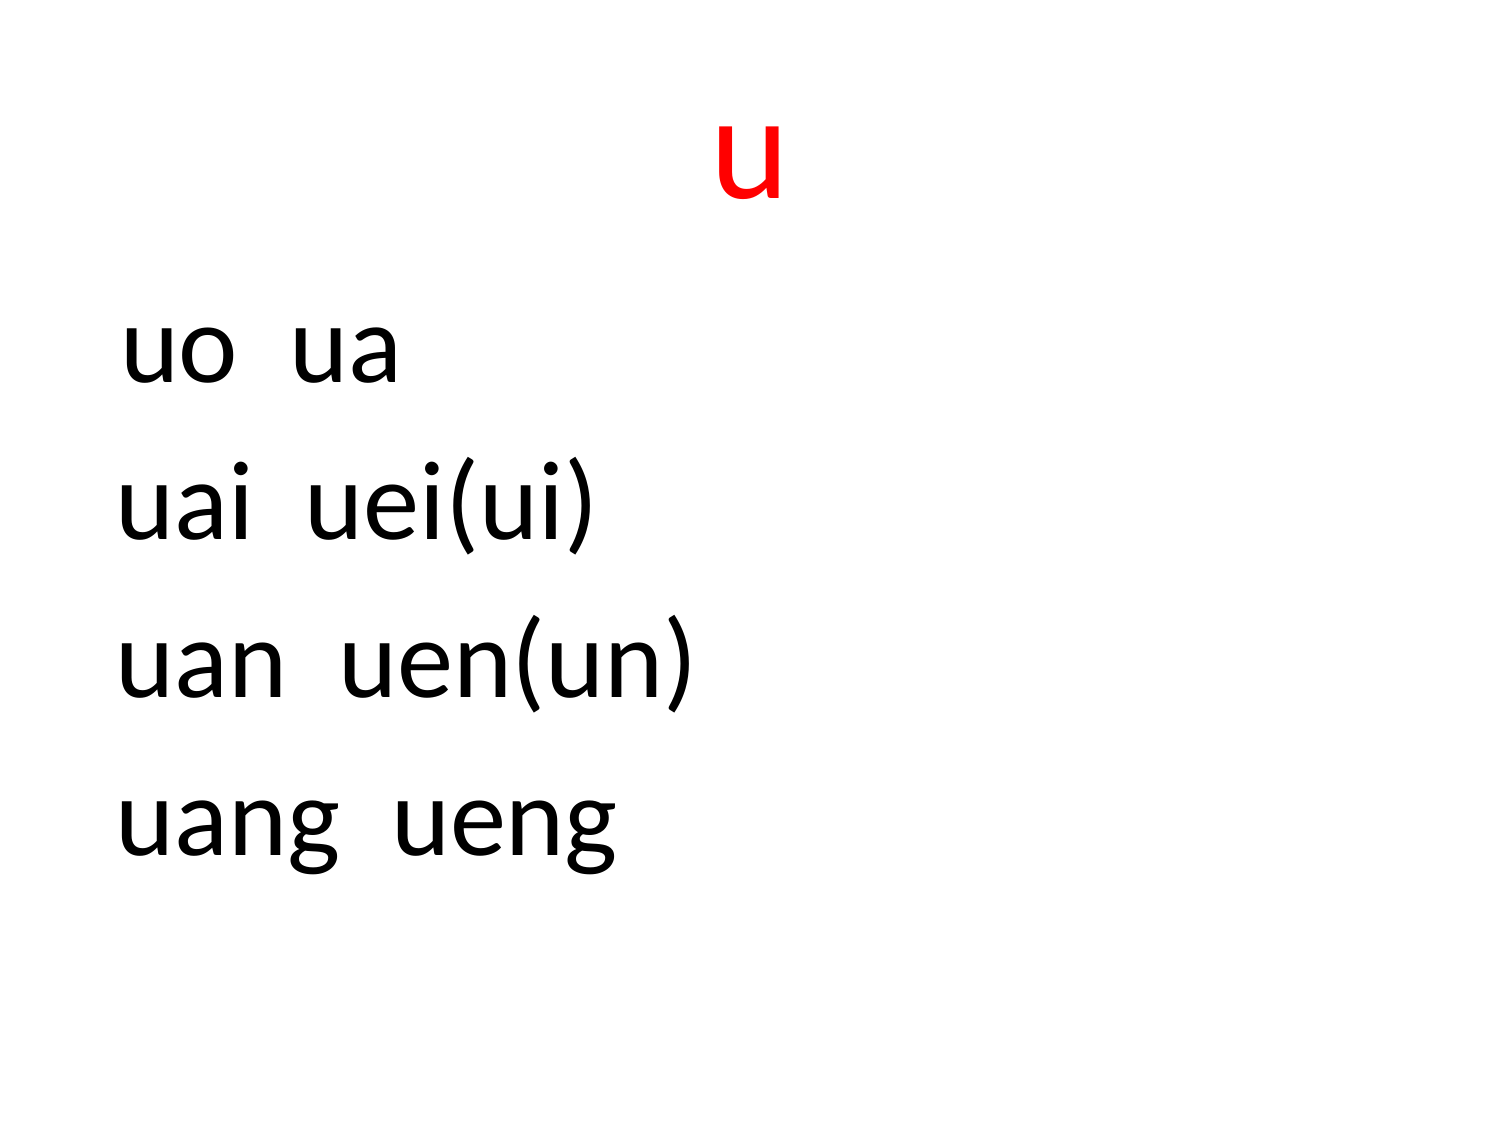

# u
  uo  ua
 uai  uei(ui)
 uan  uen(un)
 uang  ueng